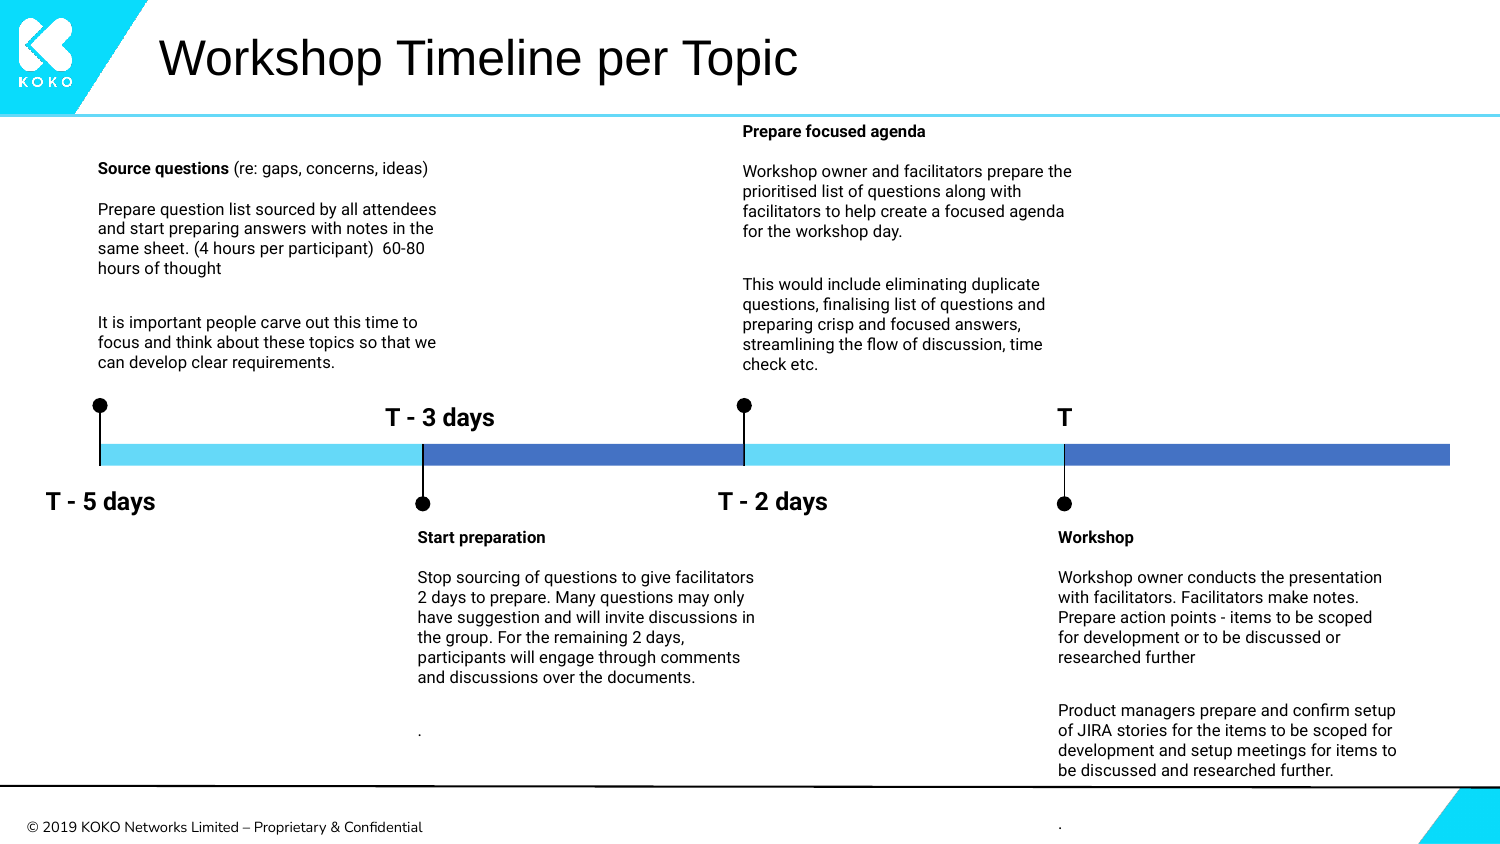

# Workshop Timeline per Topic
Prepare focused agenda

Workshop owner and facilitators prepare the prioritised list of questions along with facilitators to help create a focused agenda for the workshop day.
This would include eliminating duplicate questions, finalising list of questions and preparing crisp and focused answers, streamlining the flow of discussion, time check etc.

T - 2 days

Source questions (re: gaps, concerns, ideas)

Prepare question list sourced by all attendees and start preparing answers with notes in the same sheet. (4 hours per participant)  60-80 hours of thought
It is important people carve out this time to focus and think about these topics so that we can develop clear requirements.

T - 5 days

T

Workshop

Workshop owner conducts the presentation with facilitators. Facilitators make notes. Prepare action points - items to be scoped for development or to be discussed or researched further
Product managers prepare and confirm setup of JIRA stories for the items to be scoped for development and setup meetings for items to be discussed and researched further.
.

T - 3 days

Start preparation

Stop sourcing of questions to give facilitators 2 days to prepare. Many questions may only have suggestion and will invite discussions in the group. For the remaining 2 days, participants will engage through comments and discussions over the documents.
.